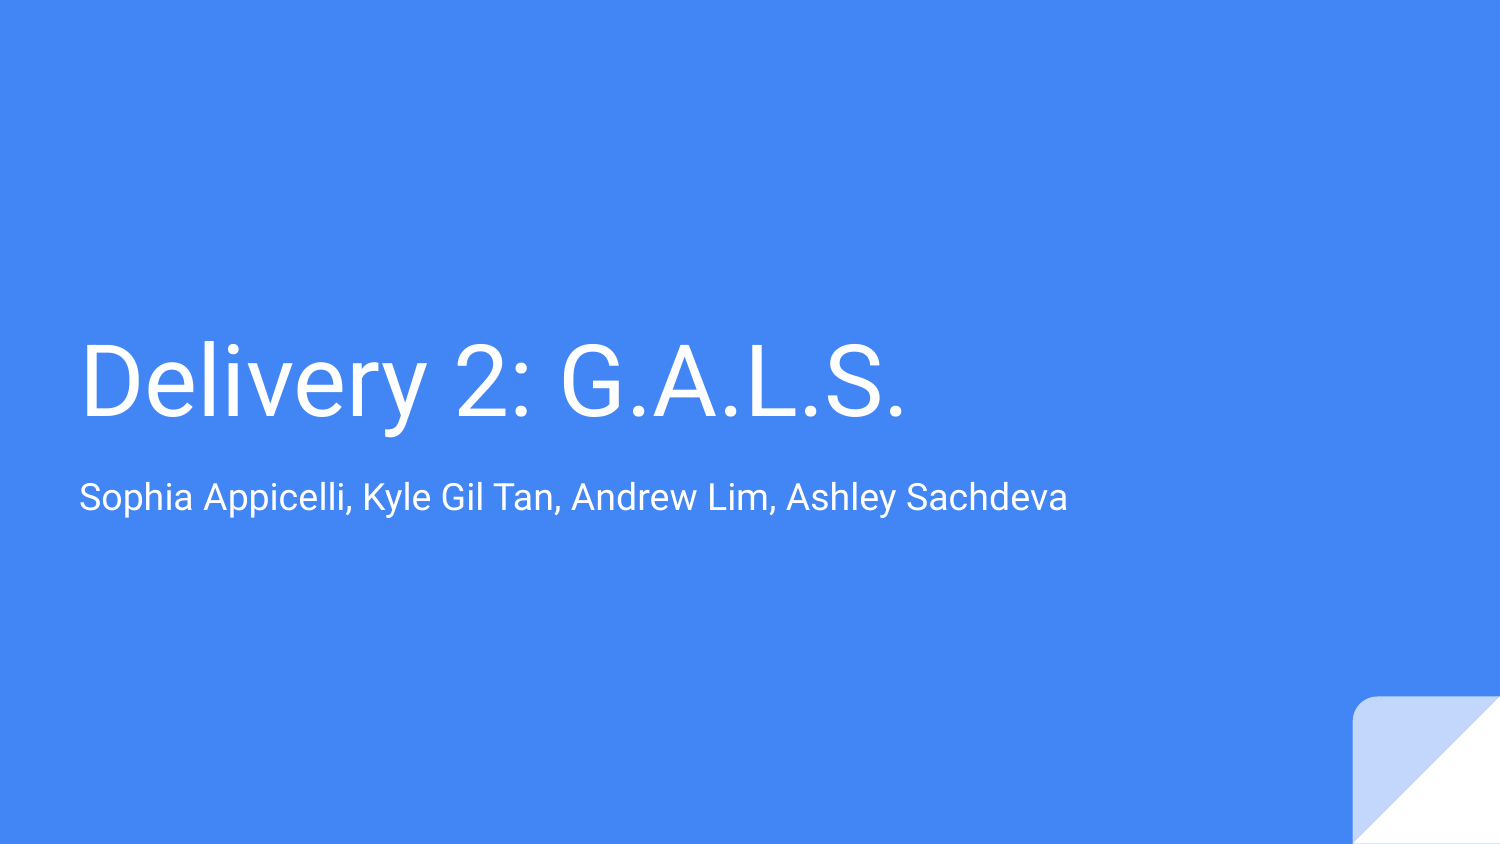

# Delivery 2: G.A.L.S.
Sophia Appicelli, Kyle Gil Tan, Andrew Lim, Ashley Sachdeva